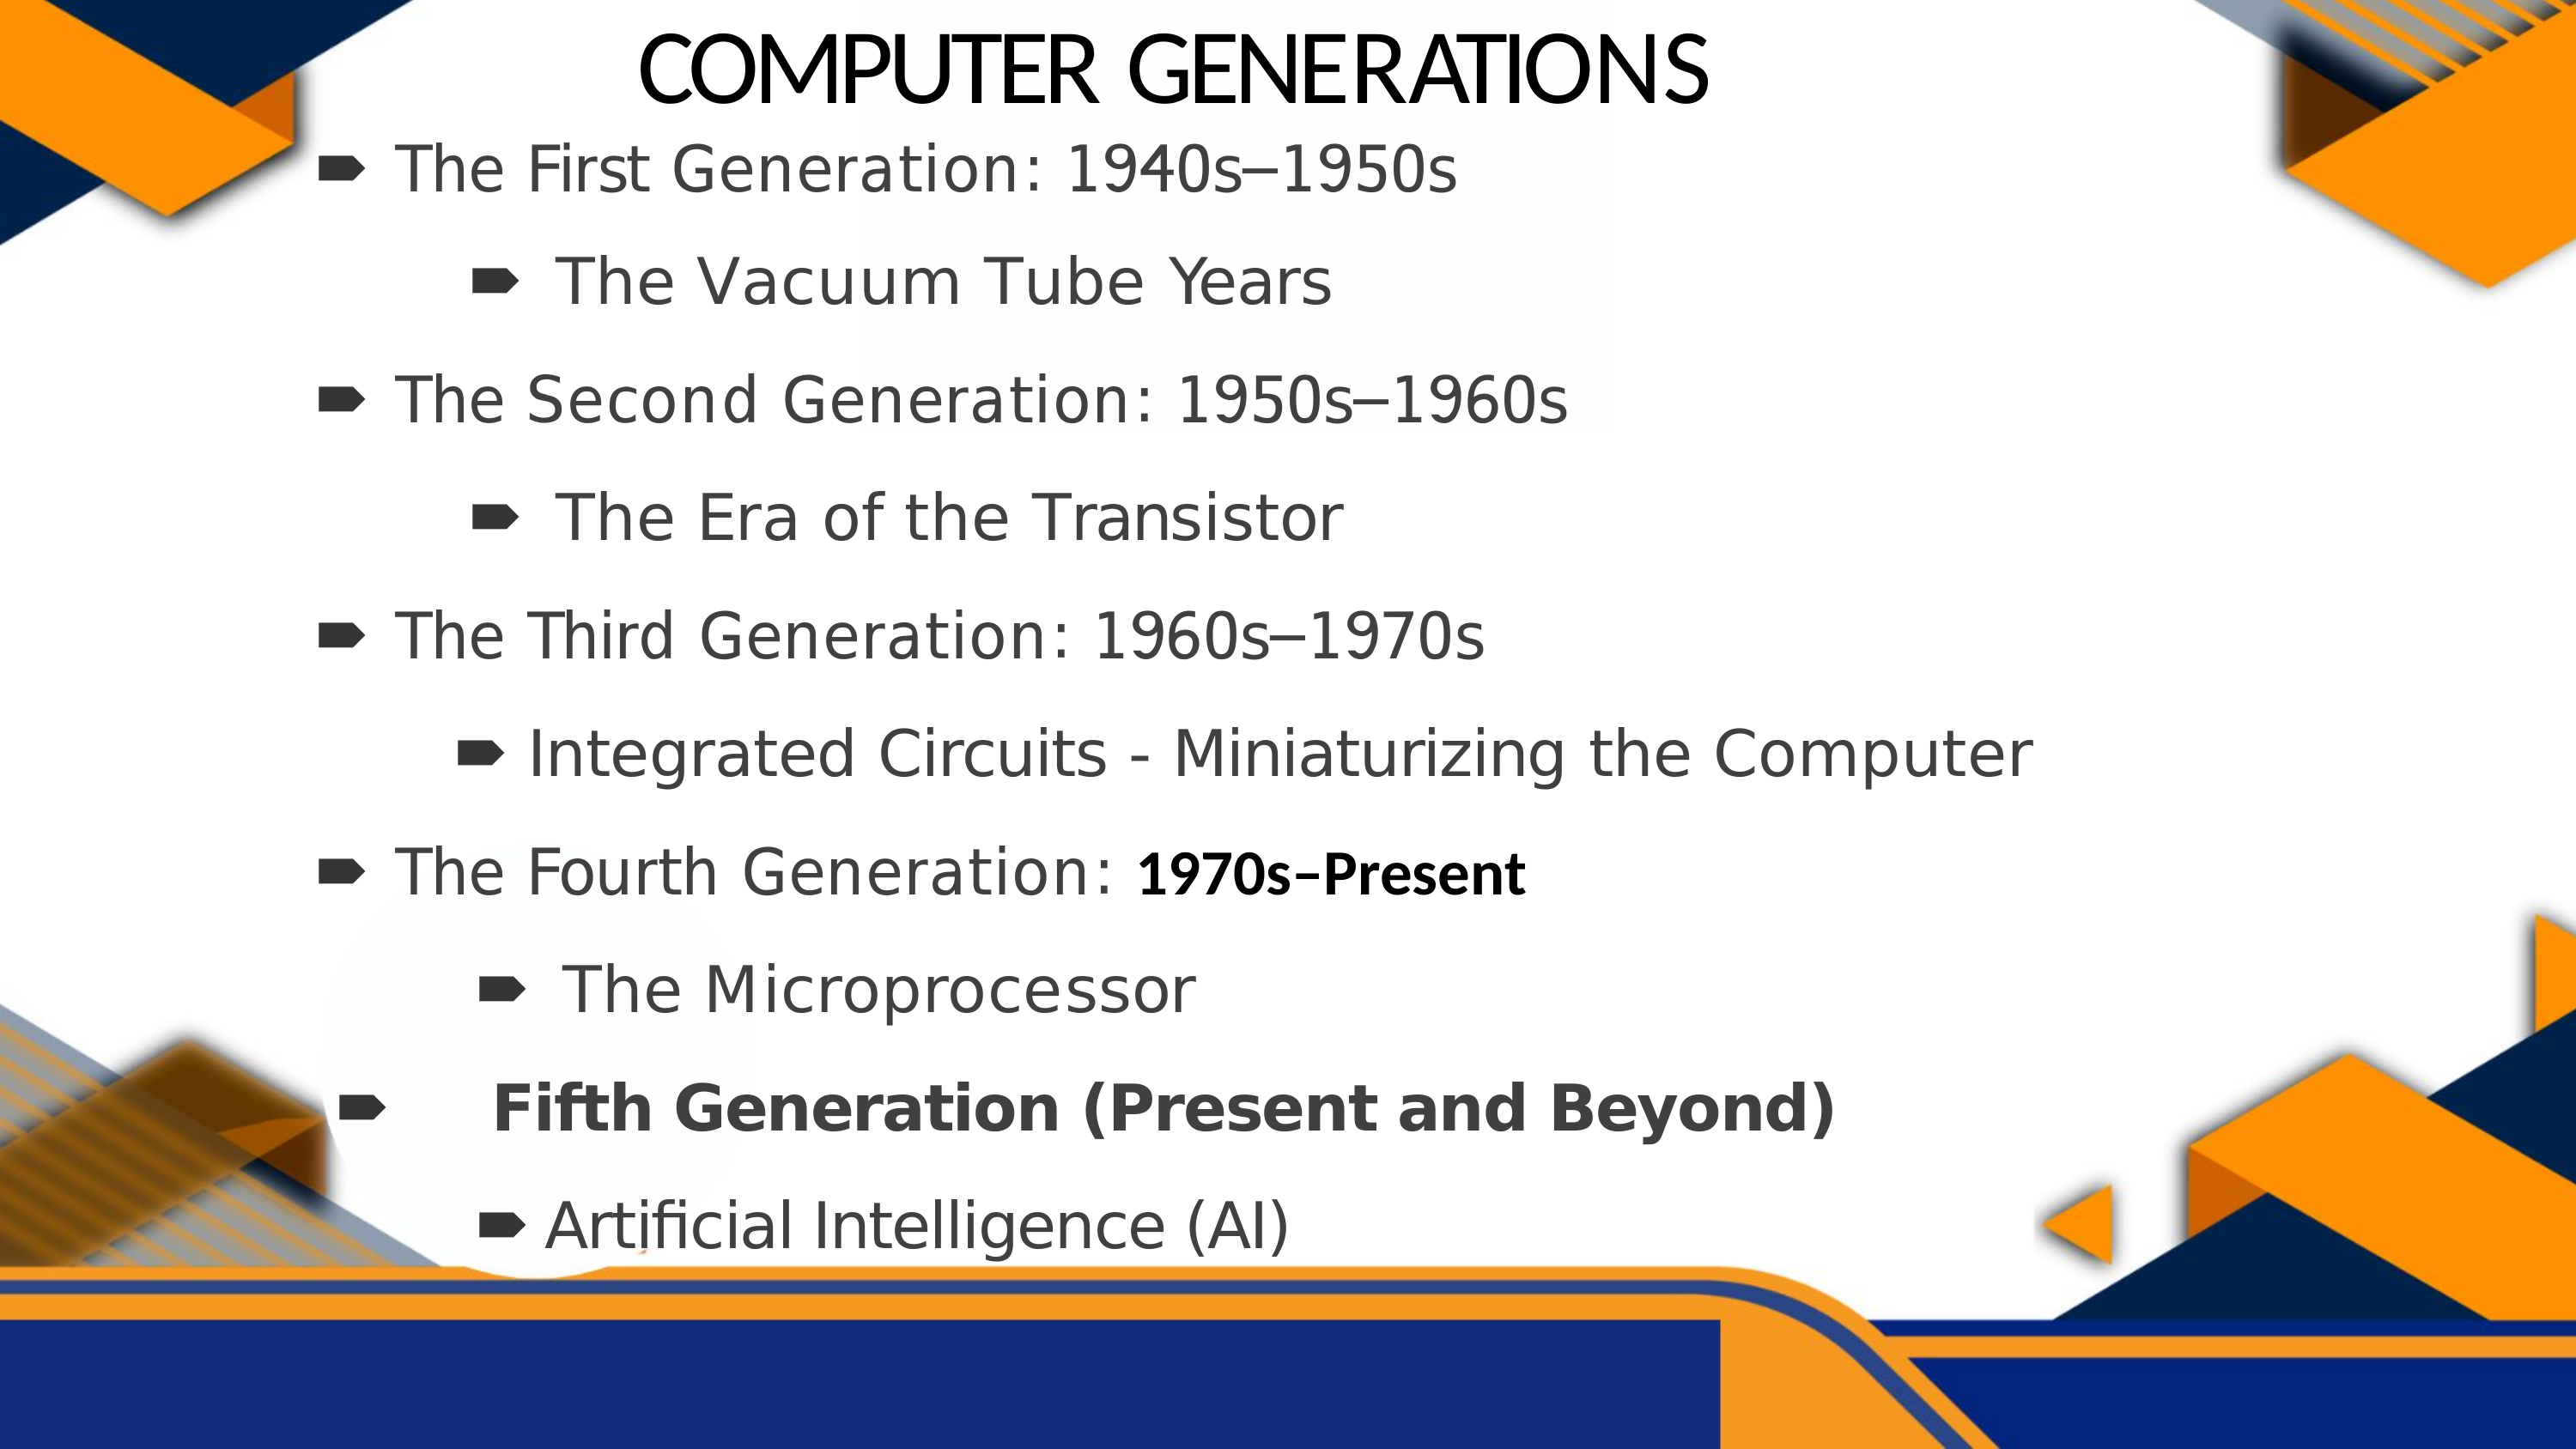

# COMPUTER GENERATIONS
🠶	The First Generation: 1940s–1950s
          🠶  The Vacuum Tube Years
🠶	The Second Generation: 1950s–1960s
          🠶  The Era of the Transistor
🠶	The Third Generation: 1960s–1970s
         🠶 Integrated Circuits - Miniaturizing the Computer
🠶	The Fourth Generation: 1970s–Present
            🠶  The Microprocessor
 🠶        Fifth Generation (Present and Beyond)
            🠶 Artificial Intelligence (AI)